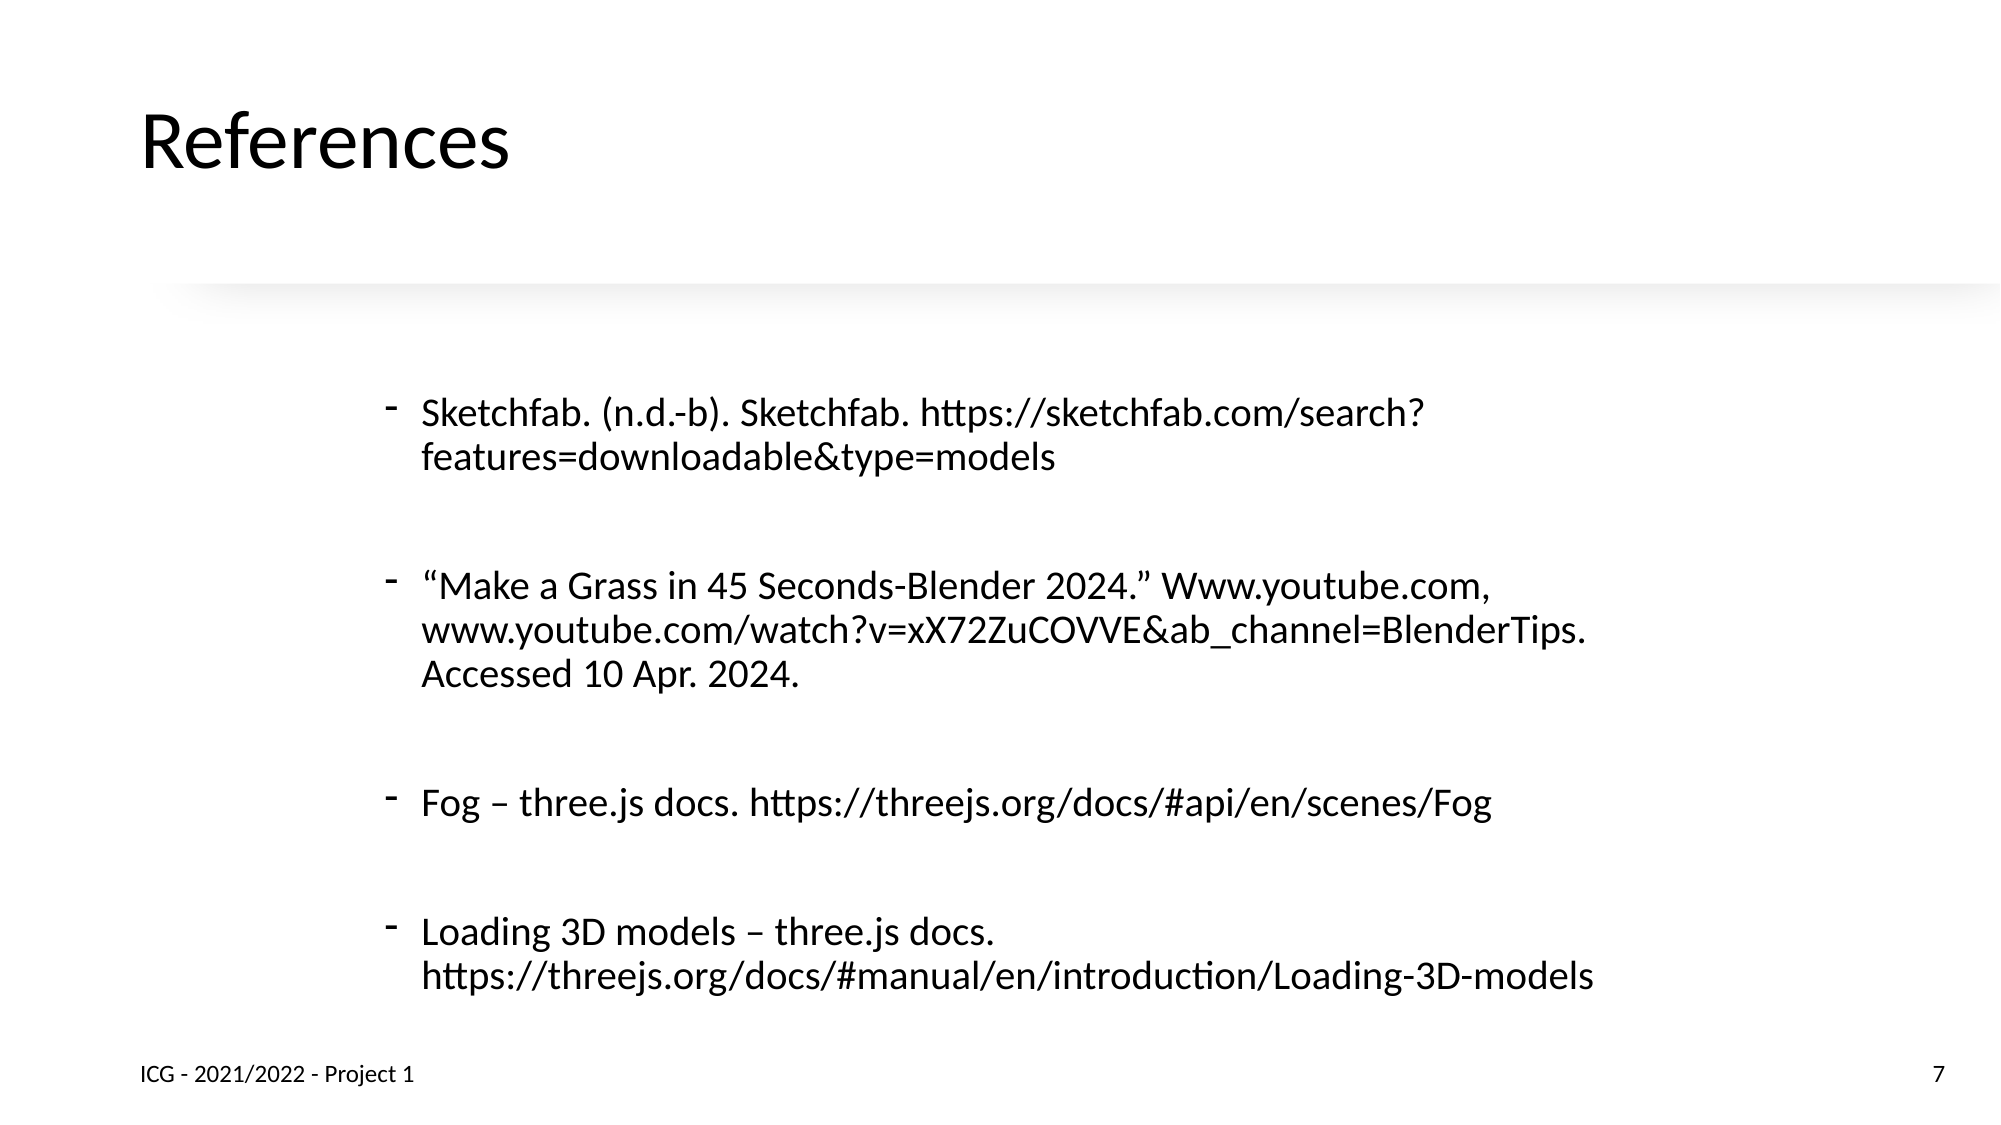

# References
Sketchfab. (n.d.-b). Sketchfab. https://sketchfab.com/search?features=downloadable&type=models

“Make a Grass in 45 Seconds-Blender 2024.” Www.youtube.com, www.youtube.com/watch?v=xX72ZuCOVVE&ab_channel=BlenderTips. Accessed 10 Apr. 2024.

Fog – three.js docs. https://threejs.org/docs/#api/en/scenes/Fog

Loading 3D models – three.js docs. https://threejs.org/docs/#manual/en/introduction/Loading-3D-models
ICG - 2021/2022 - Project 1
7